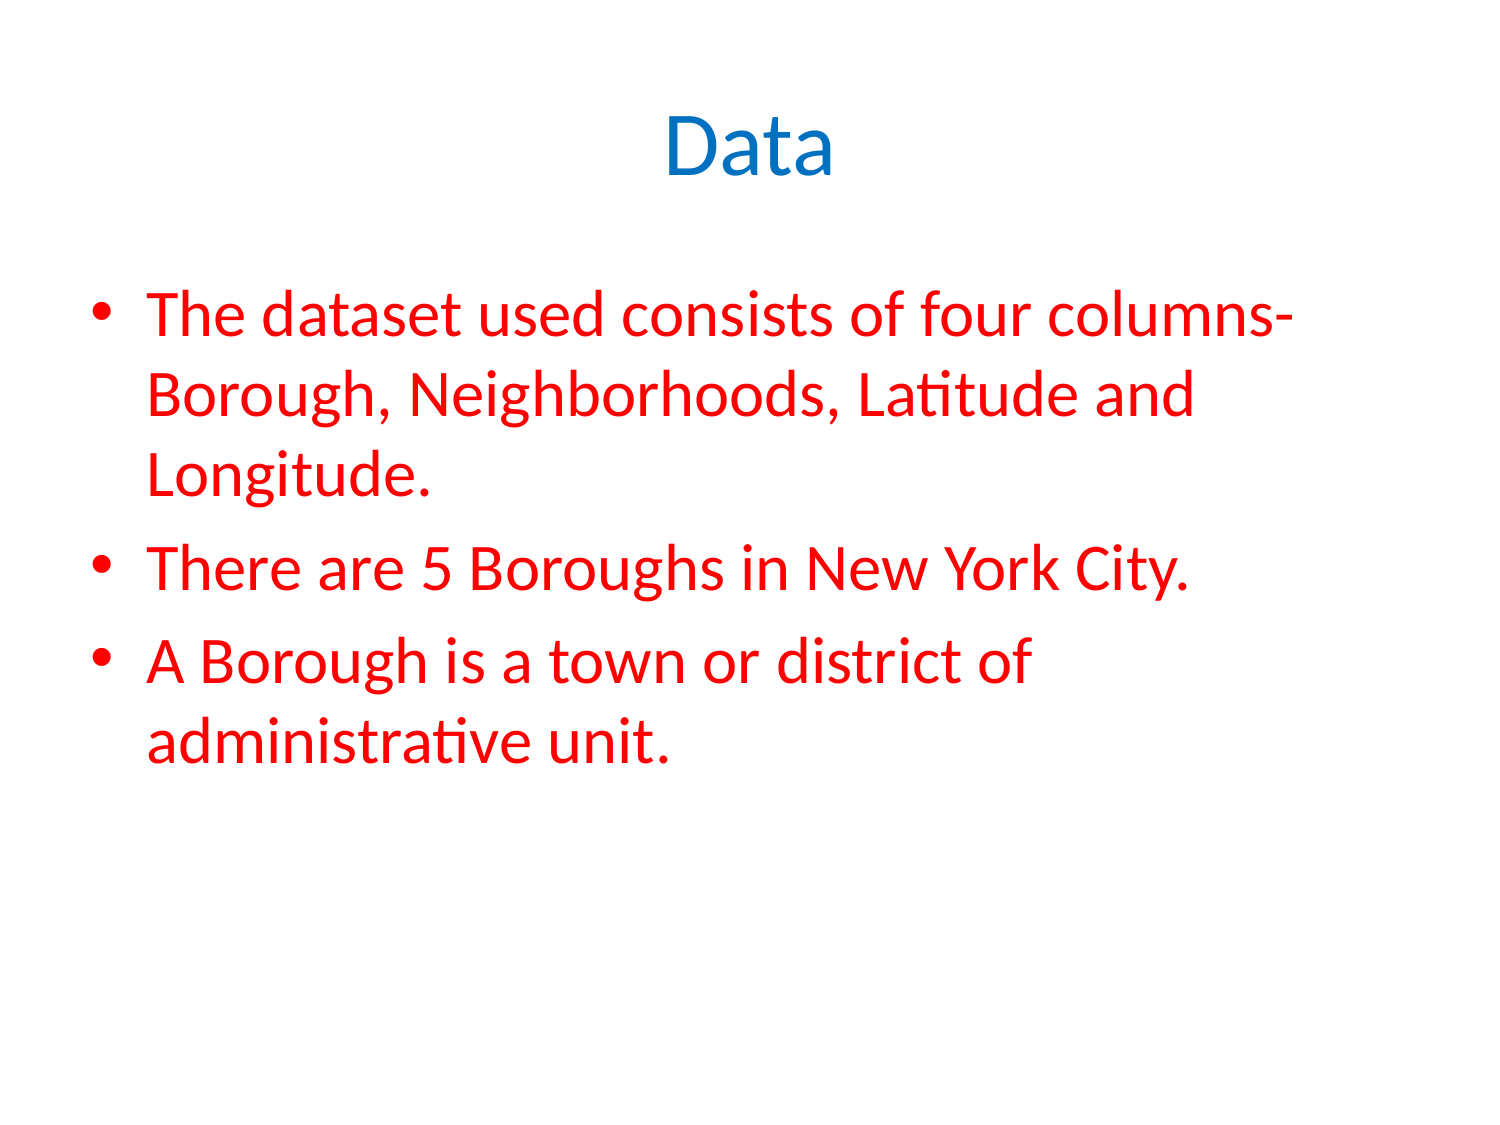

# Data
The dataset used consists of four columns-Borough, Neighborhoods, Latitude and Longitude.
There are 5 Boroughs in New York City.
A Borough is a town or district of administrative unit.